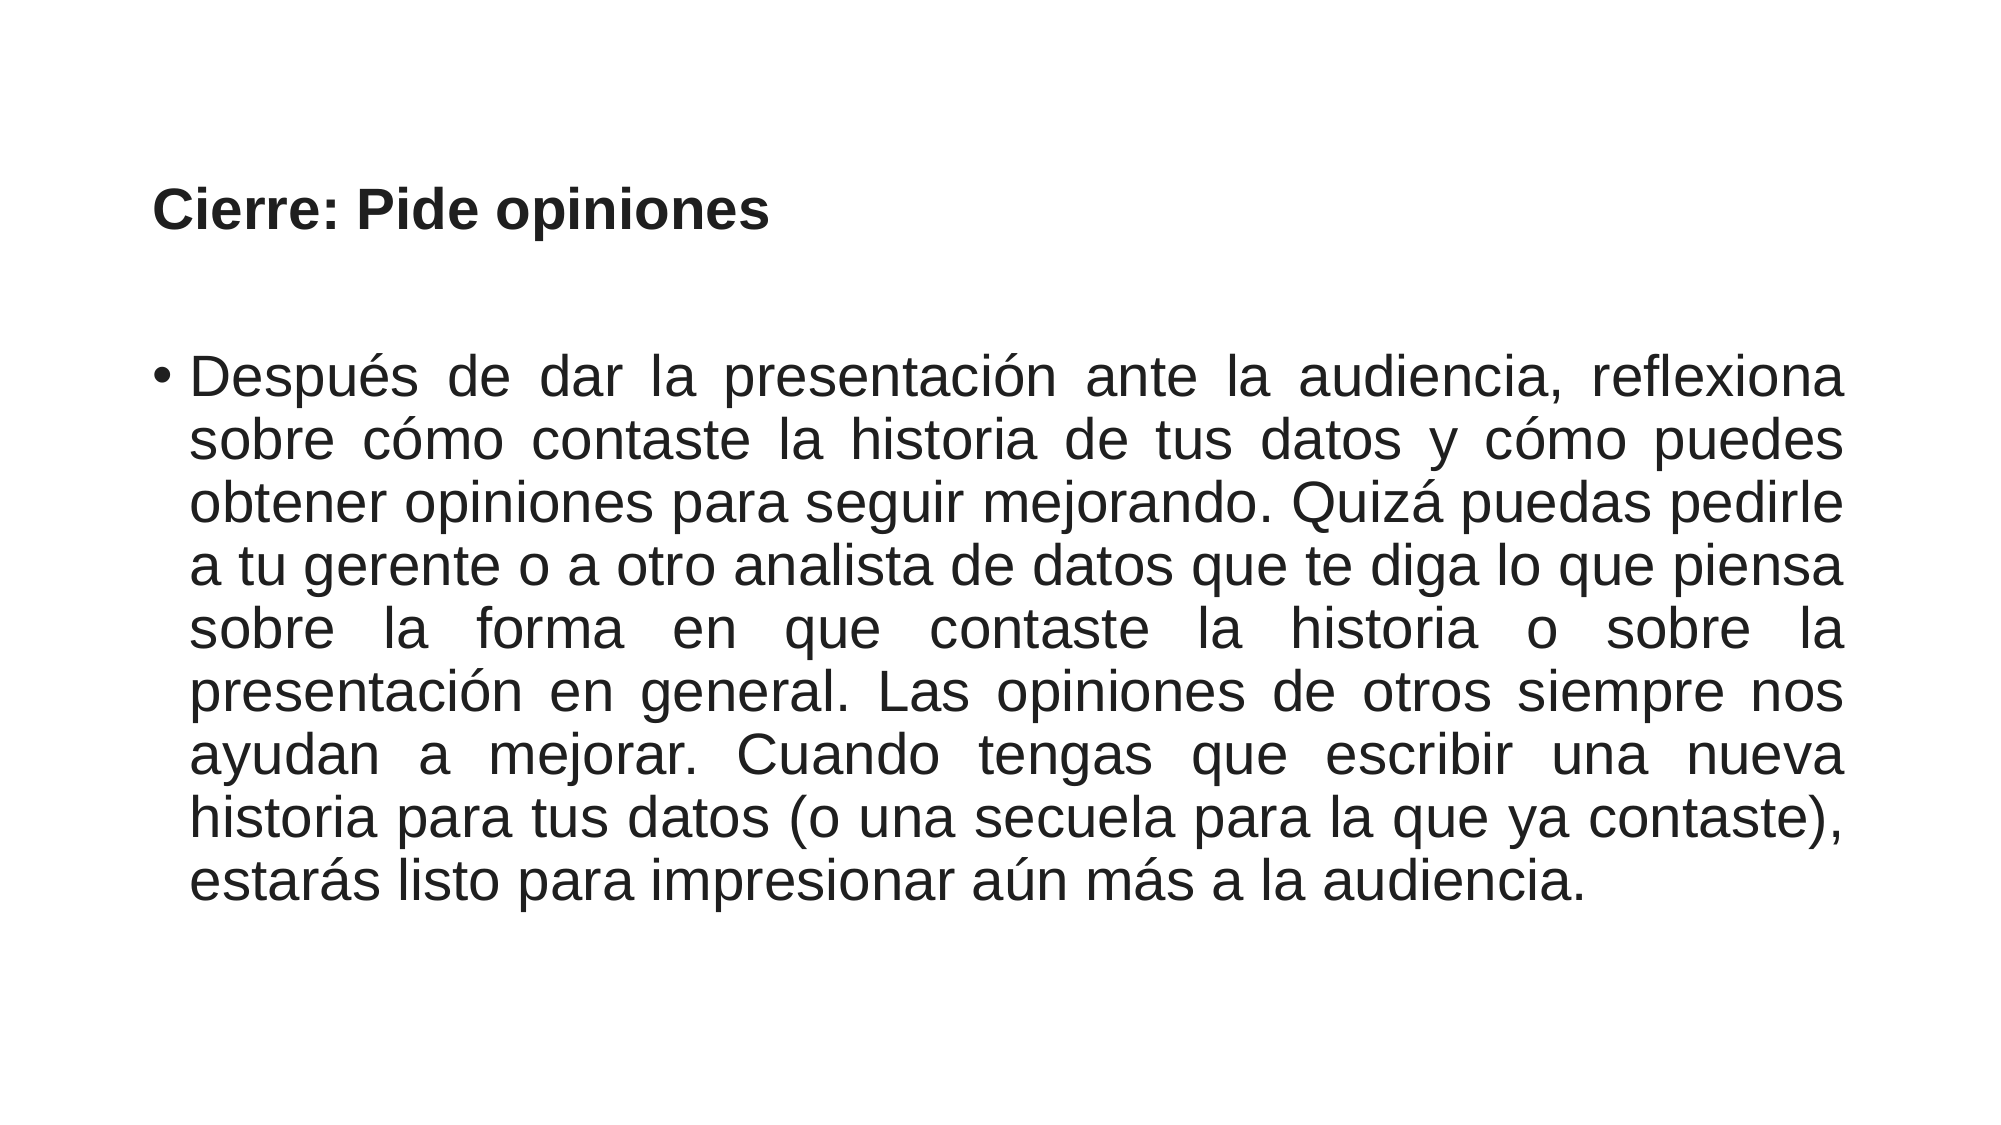

Cierre: Pide opiniones

Después de dar la presentación ante la audiencia, reflexiona sobre cómo contaste la historia de tus datos y cómo puedes obtener opiniones para seguir mejorando. Quizá puedas pedirle a tu gerente o a otro analista de datos que te diga lo que piensa sobre la forma en que contaste la historia o sobre la presentación en general. Las opiniones de otros siempre nos ayudan a mejorar. Cuando tengas que escribir una nueva historia para tus datos (o una secuela para la que ya contaste), estarás listo para impresionar aún más a la audiencia.